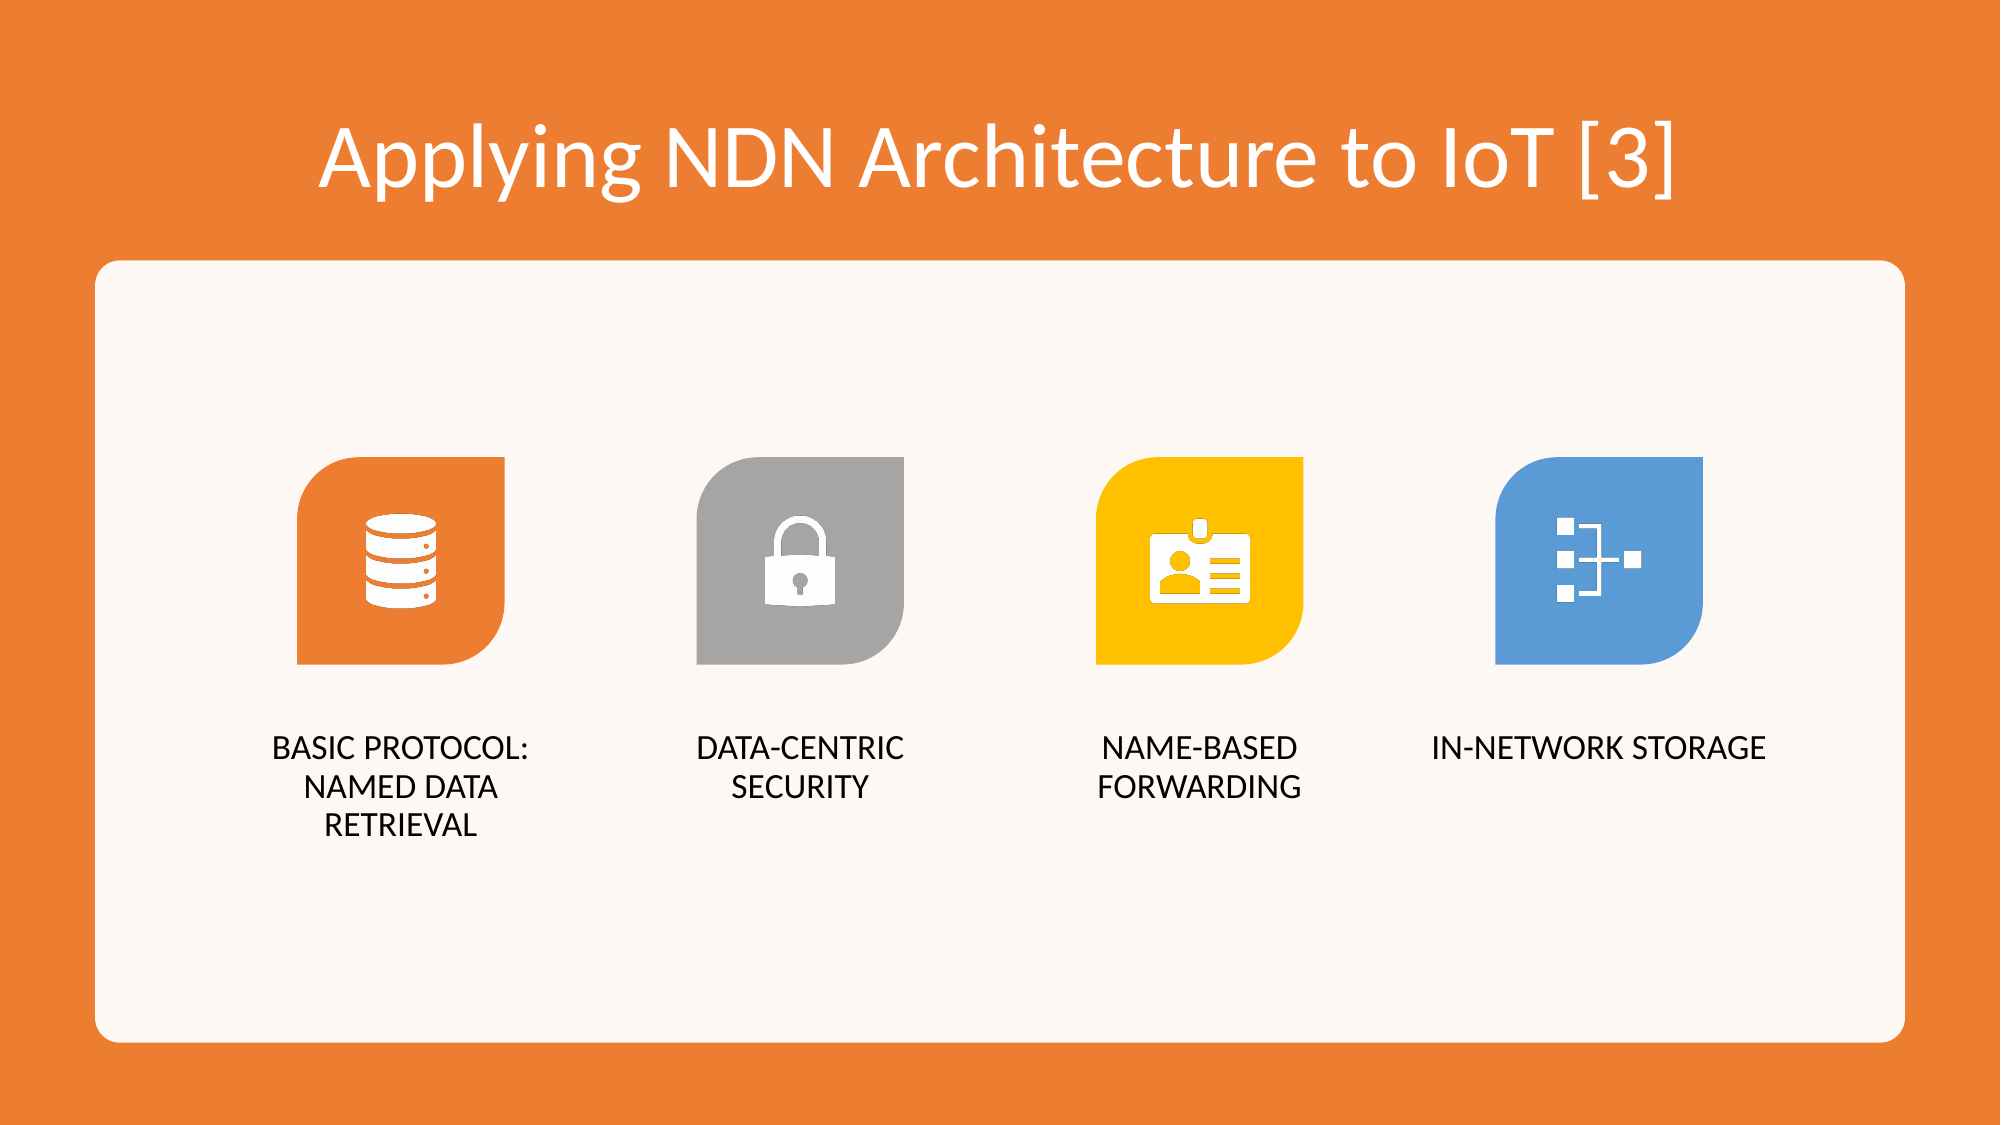

# Applying NDN Architecture to IoT [3]

Basic Protocol: Named Data Retrieval
Data-centric Security
Name-based Forwarding
In-network Storage